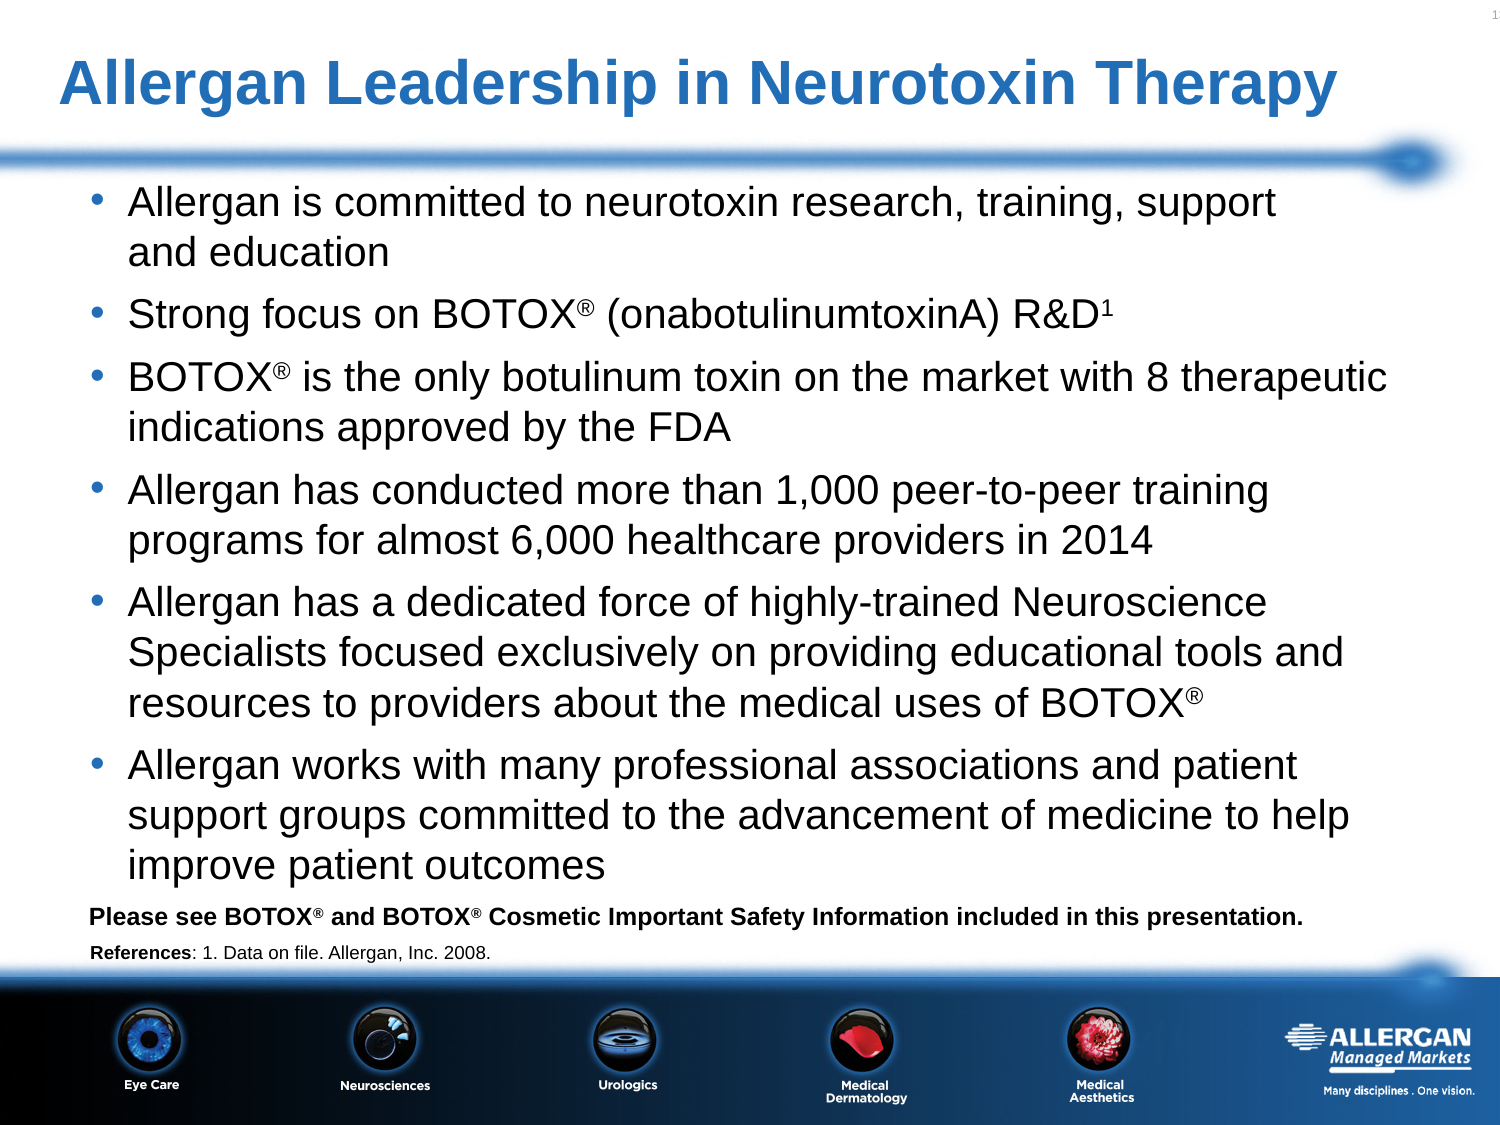

# Allergan Leadership in Neurotoxin Therapy
Allergan is committed to neurotoxin research, training, support
and education
Strong focus on BOTOX® (onabotulinumtoxinA) R&D1
BOTOX® is the only botulinum toxin on the market with 8 therapeutic indications approved by the FDA
Allergan has conducted more than 1,000 peer-to-peer training programs for almost 6,000 healthcare providers in 2014
Allergan has a dedicated force of highly-trained Neuroscience Specialists focused exclusively on providing educational tools and resources to providers about the medical uses of BOTOX®
Allergan works with many professional associations and patient support groups committed to the advancement of medicine to help improve patient outcomes
Please see BOTOX® and BOTOX® Cosmetic Important Safety Information included in this presentation.
References: 1. Data on file. Allergan, Inc. 2008.